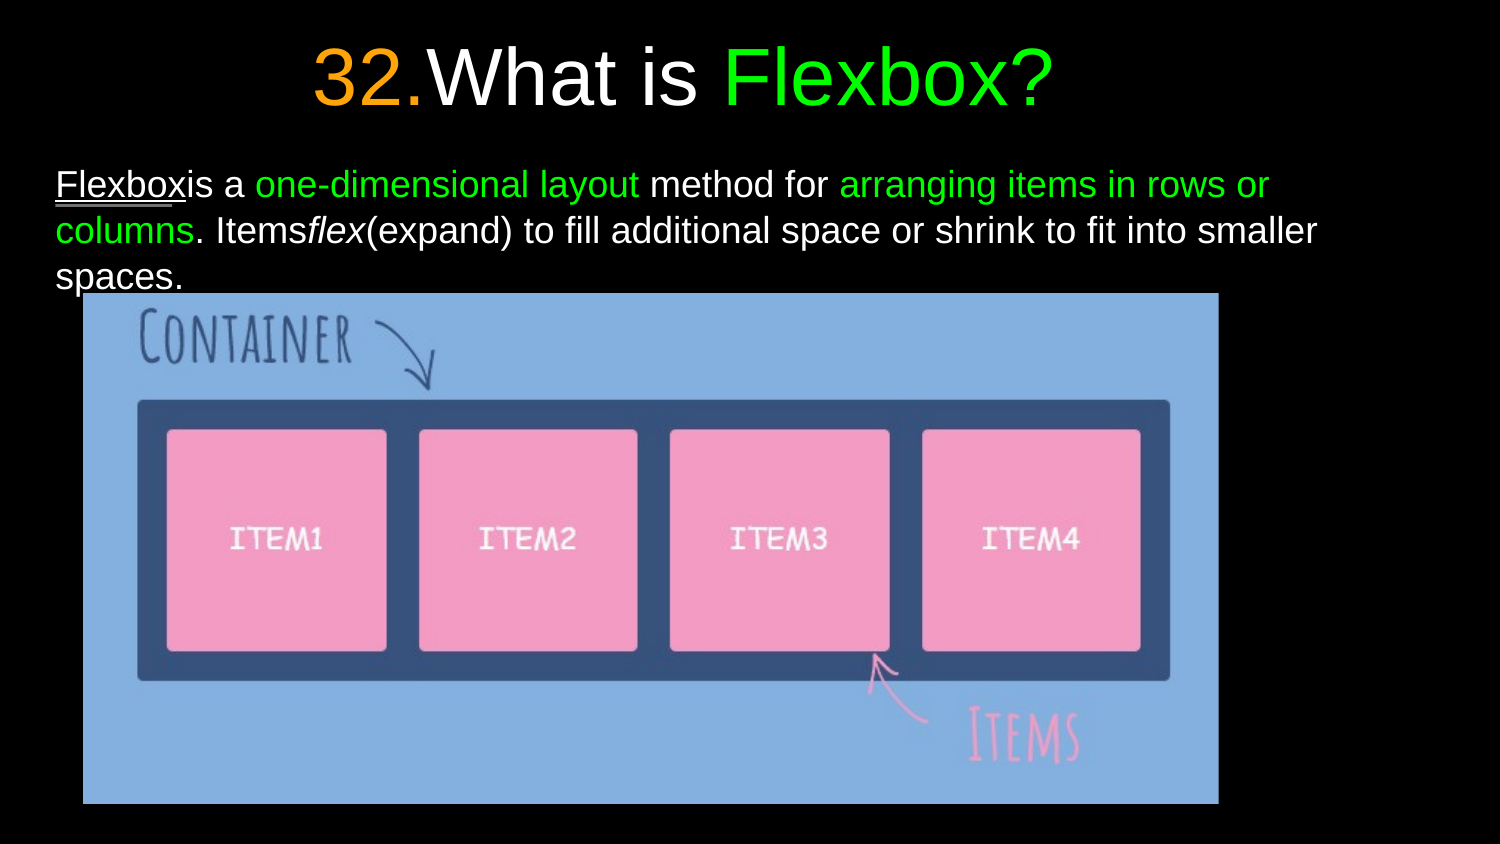

32.What is Flexbox?
Flexboxis a one-dimensional layout method for arranging items in rows or columns. Itemsflex(expand) to fill additional space or shrink to fit into smaller spaces.